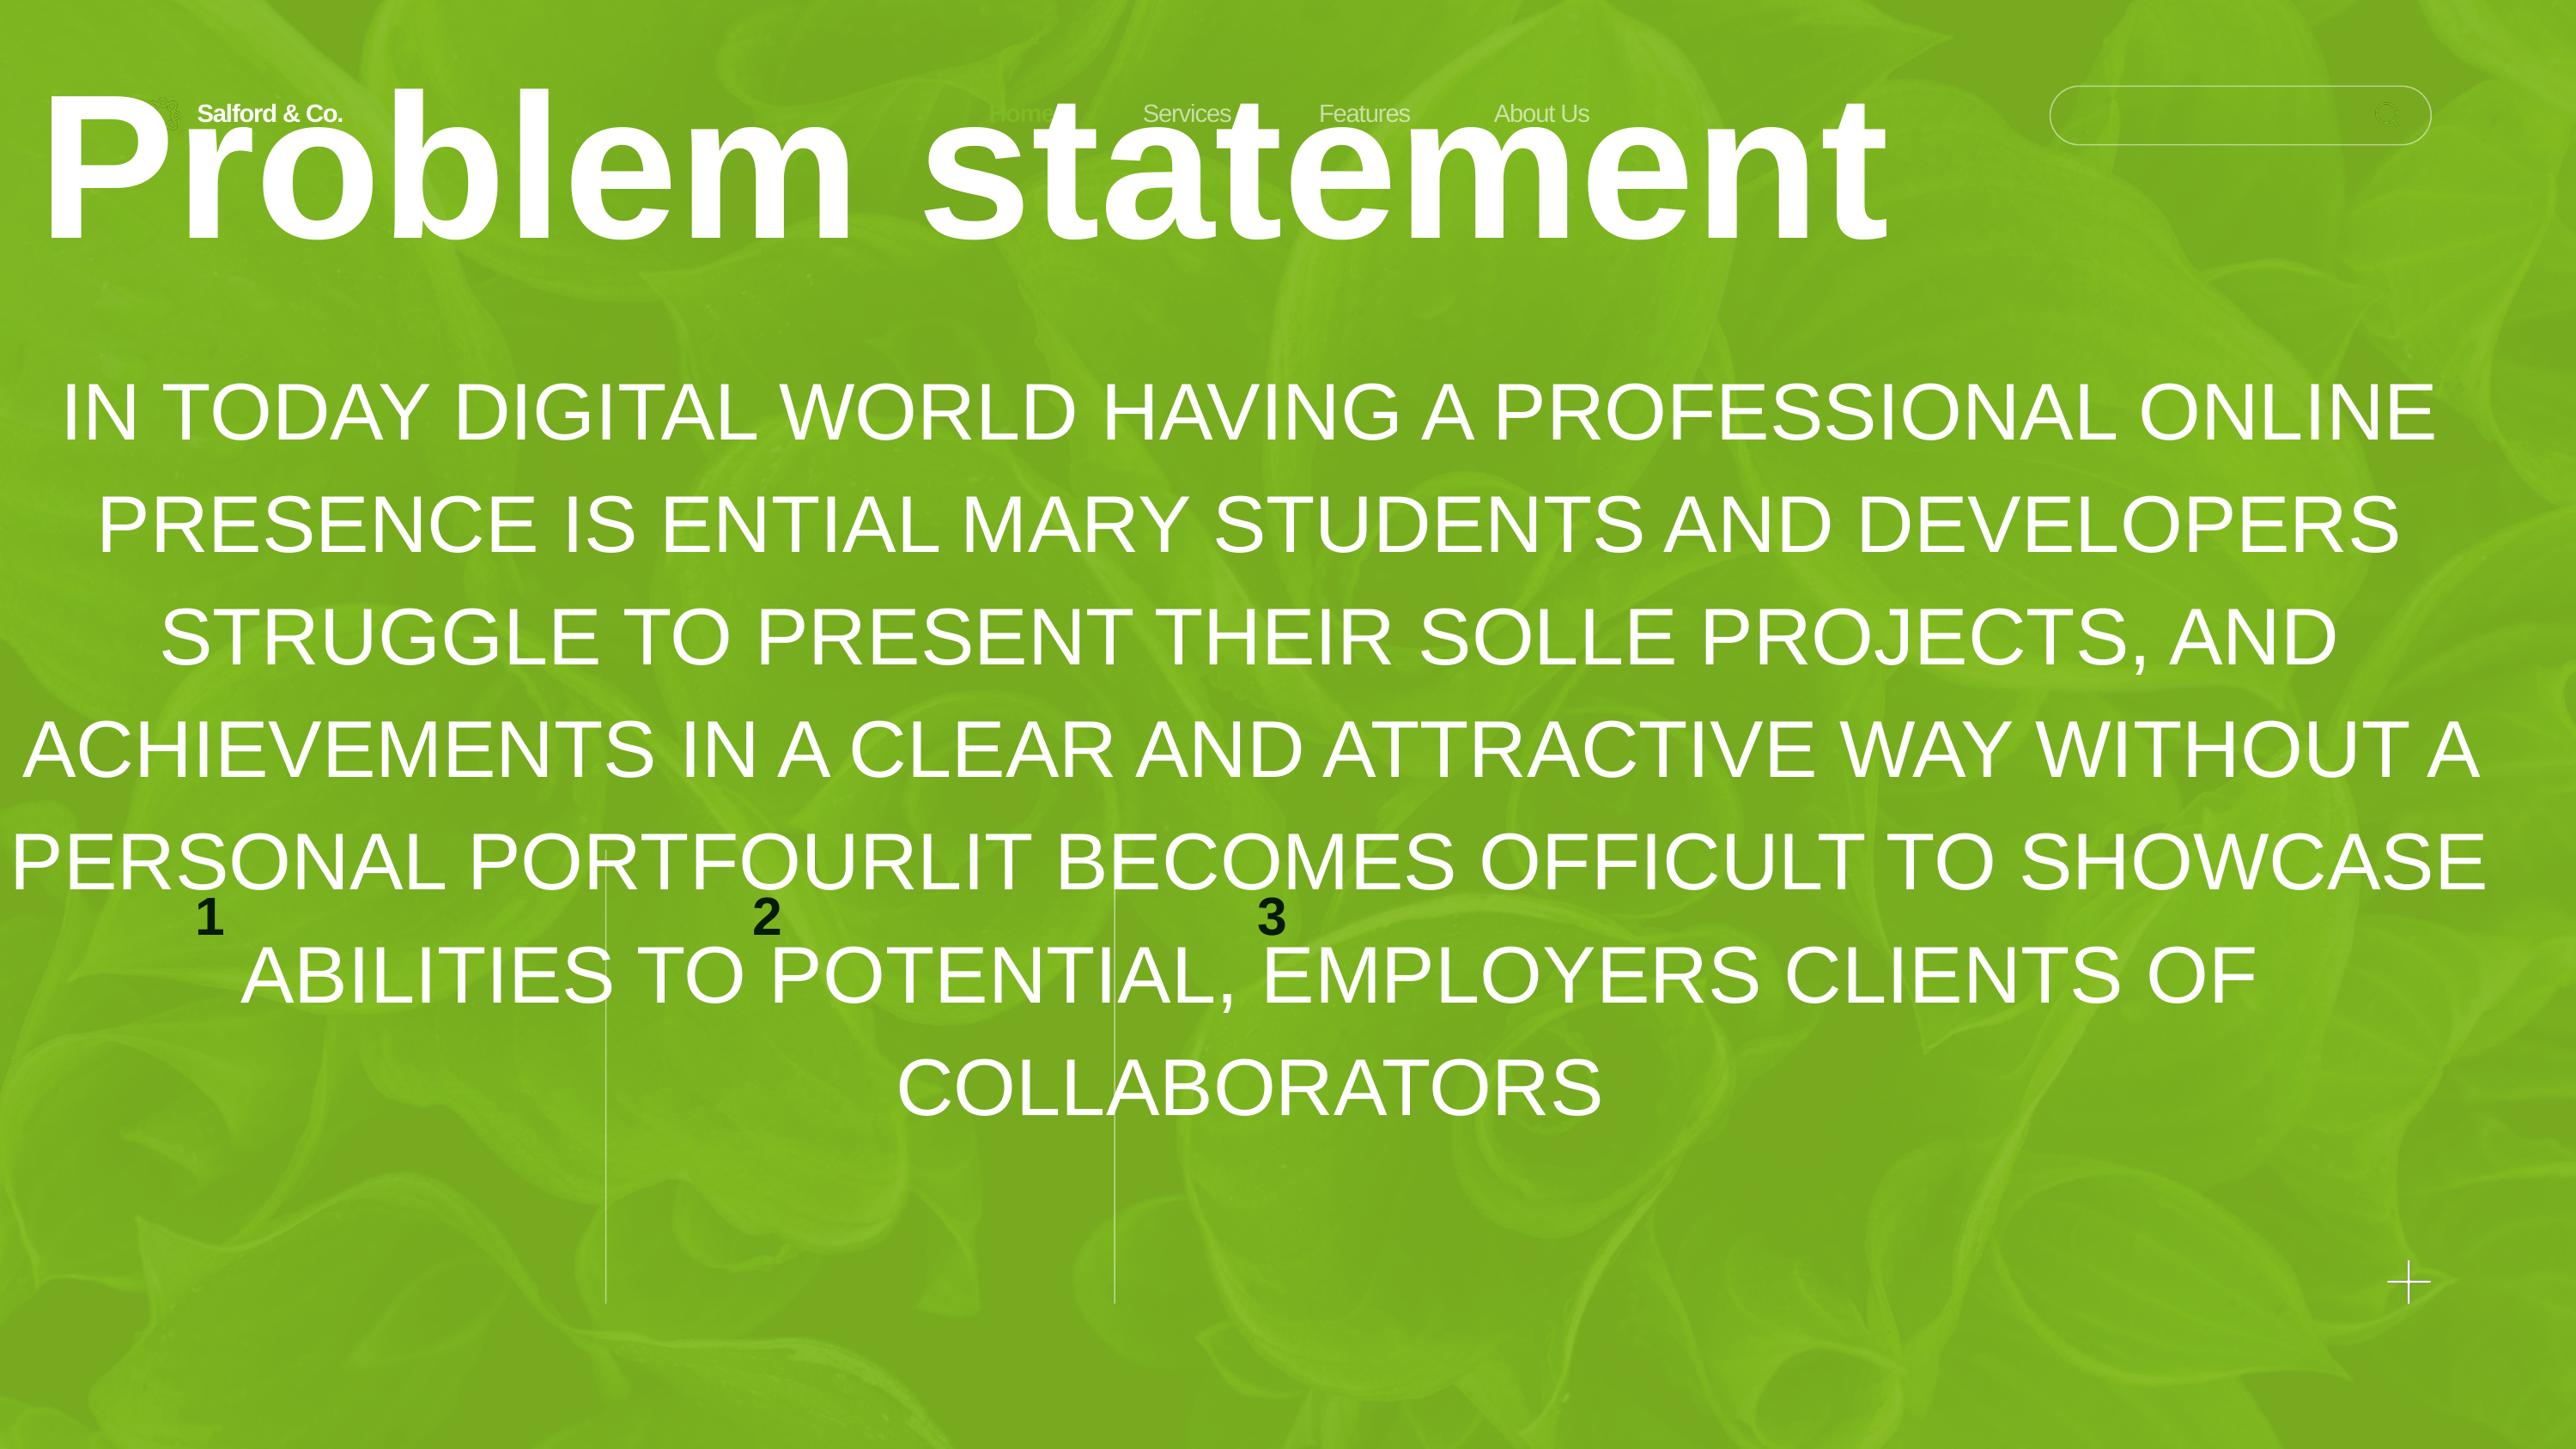

Problem statement

Salford & Co.
Home
Services
Features
About Us

IN TODAY DIGITAL WORLD HAVING A PROFESSIONAL ONLINE PRESENCE IS ENTIAL MARY STUDENTS AND DEVELOPERS STRUGGLE TO PRESENT THEIR SOLLE PROJECTS, AND ACHIEVEMENTS IN A CLEAR AND ATTRACTIVE WAY WITHOUT A PERSONAL PORTFOURLIT BECOMES OFFICULT TO SHOWCASE ABILITIES TO POTENTIAL, EMPLOYERS CLIENTS OF COLLABORATORS

1
2
3